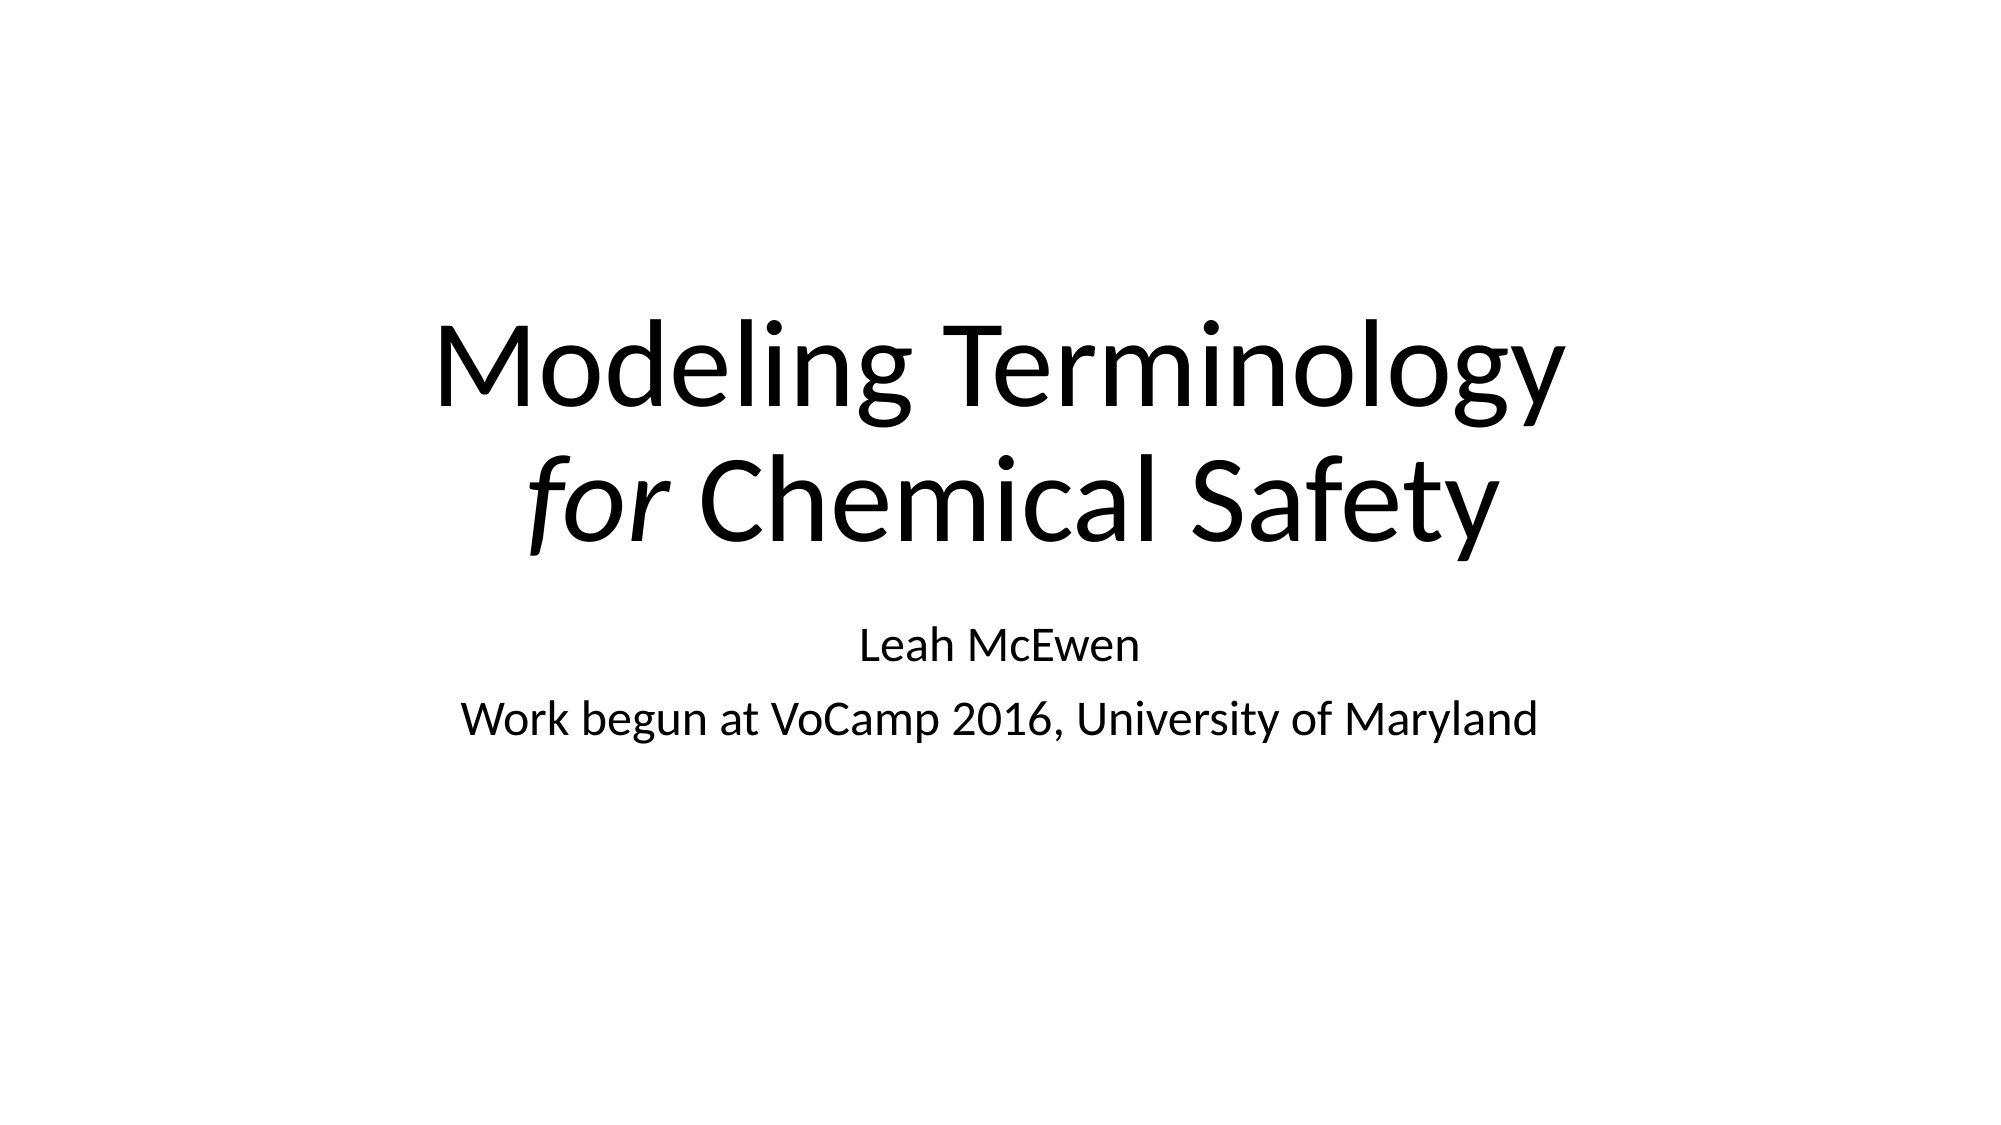

# Modeling Terminology for Chemical Safety
Leah McEwen
Work begun at VoCamp 2016, University of Maryland